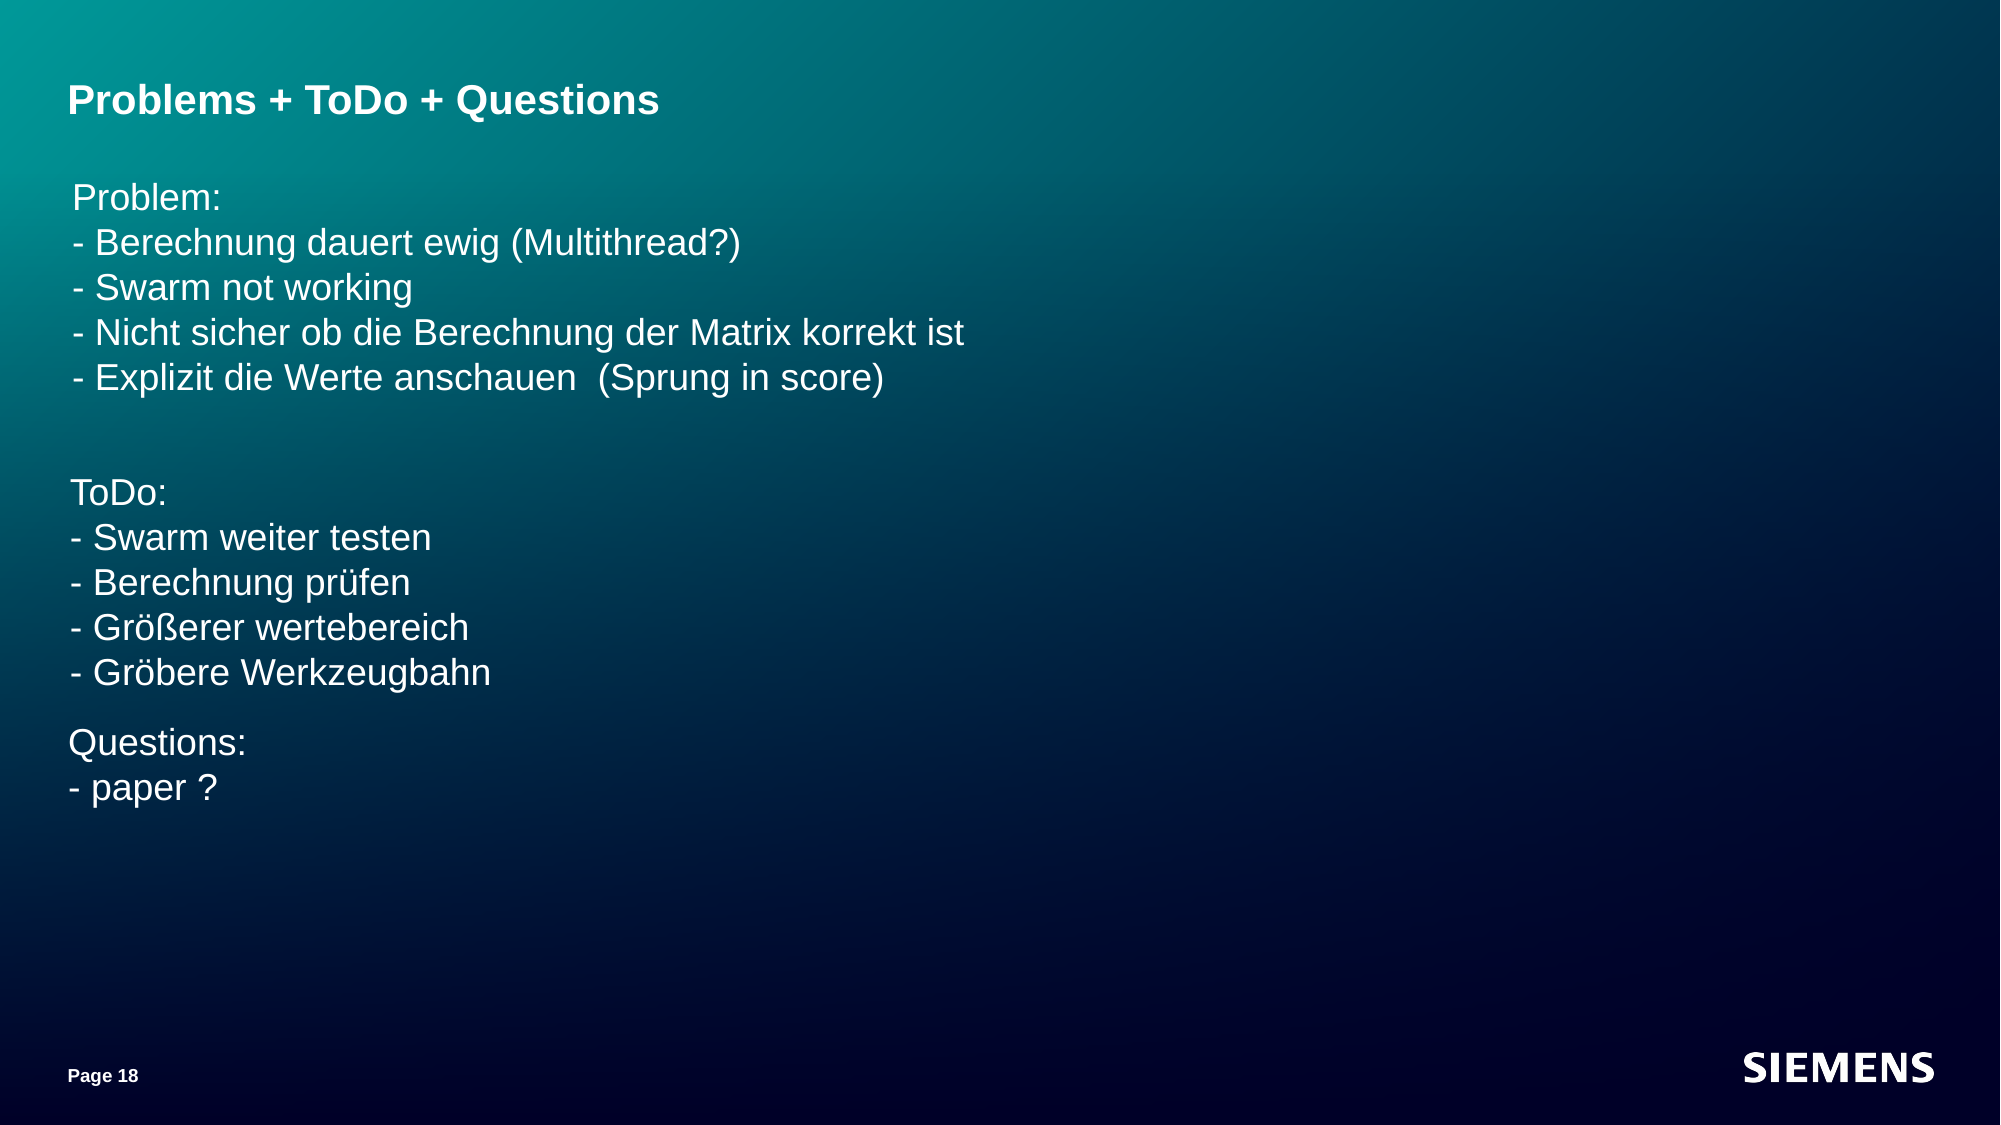

# Problems + ToDo + Questions
Problem:
- Berechnung dauert ewig (Multithread?)
- Swarm not working
- Nicht sicher ob die Berechnung der Matrix korrekt ist
- Explizit die Werte anschauen  (Sprung in score)
ToDo:
- Swarm weiter testen
- Berechnung prüfen
- Größerer wertebereich
- Gröbere Werkzeugbahn
Questions:
- paper ?
Page 18